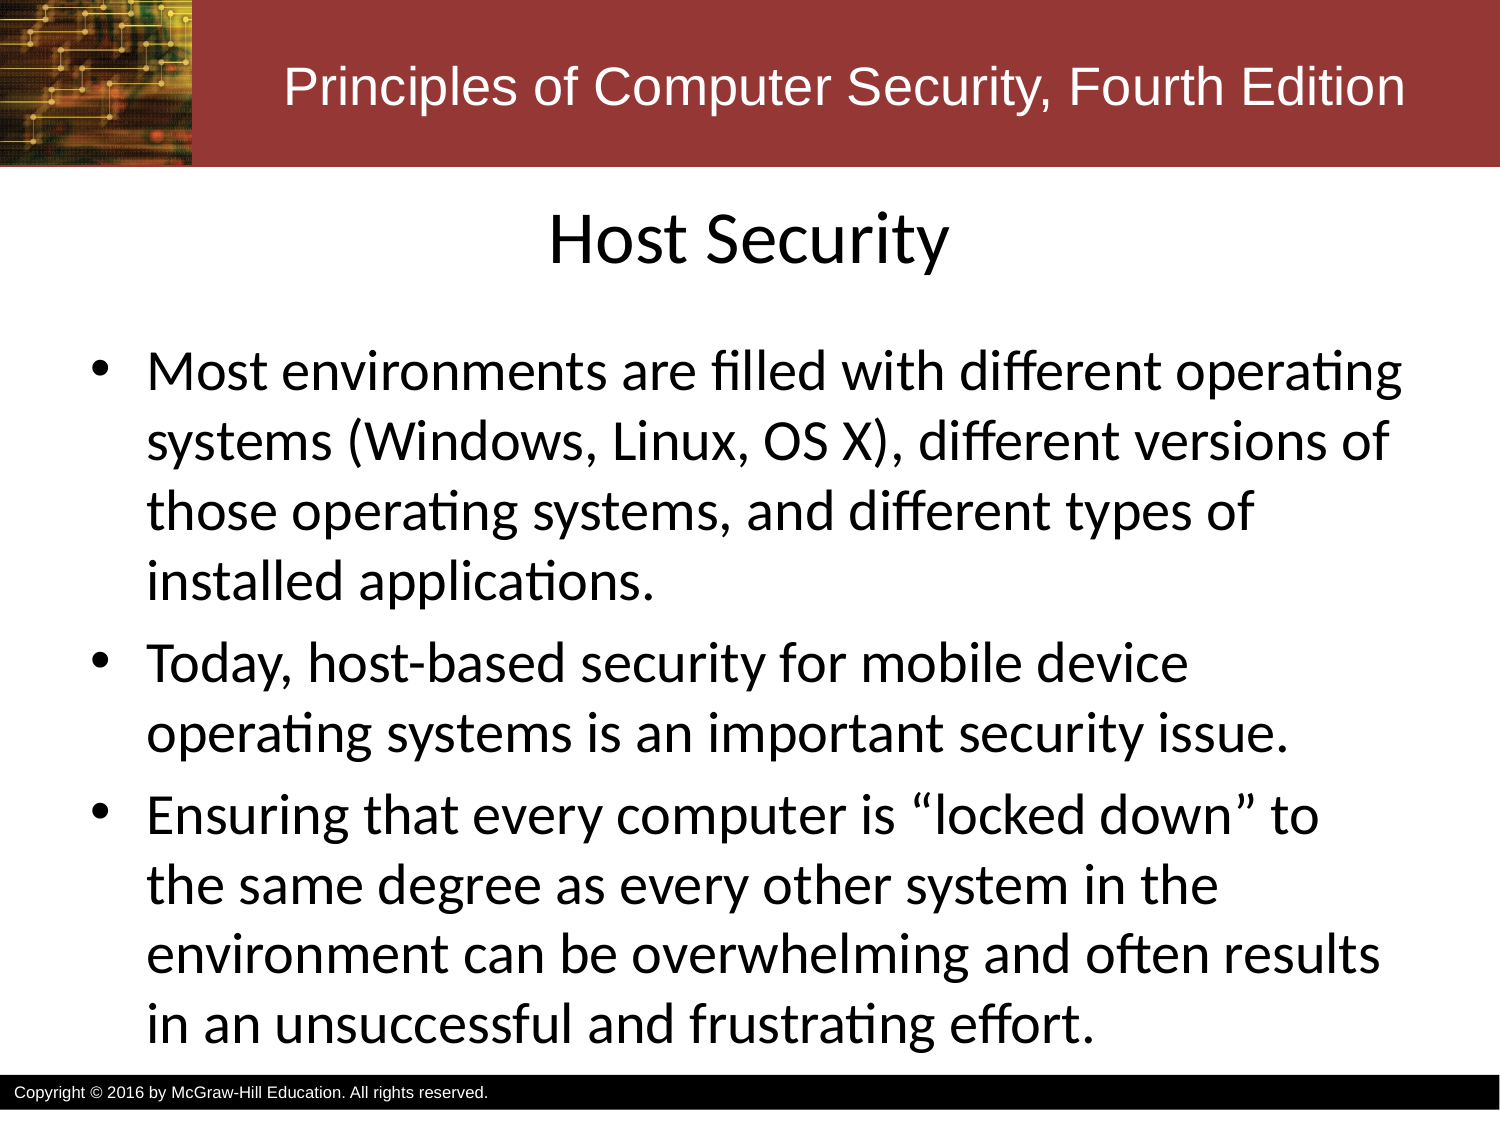

# Host Security
Most environments are filled with different operating systems (Windows, Linux, OS X), different versions of those operating systems, and different types of installed applications.
Today, host-based security for mobile device operating systems is an important security issue.
Ensuring that every computer is “locked down” to the same degree as every other system in the environment can be overwhelming and often results in an unsuccessful and frustrating effort.